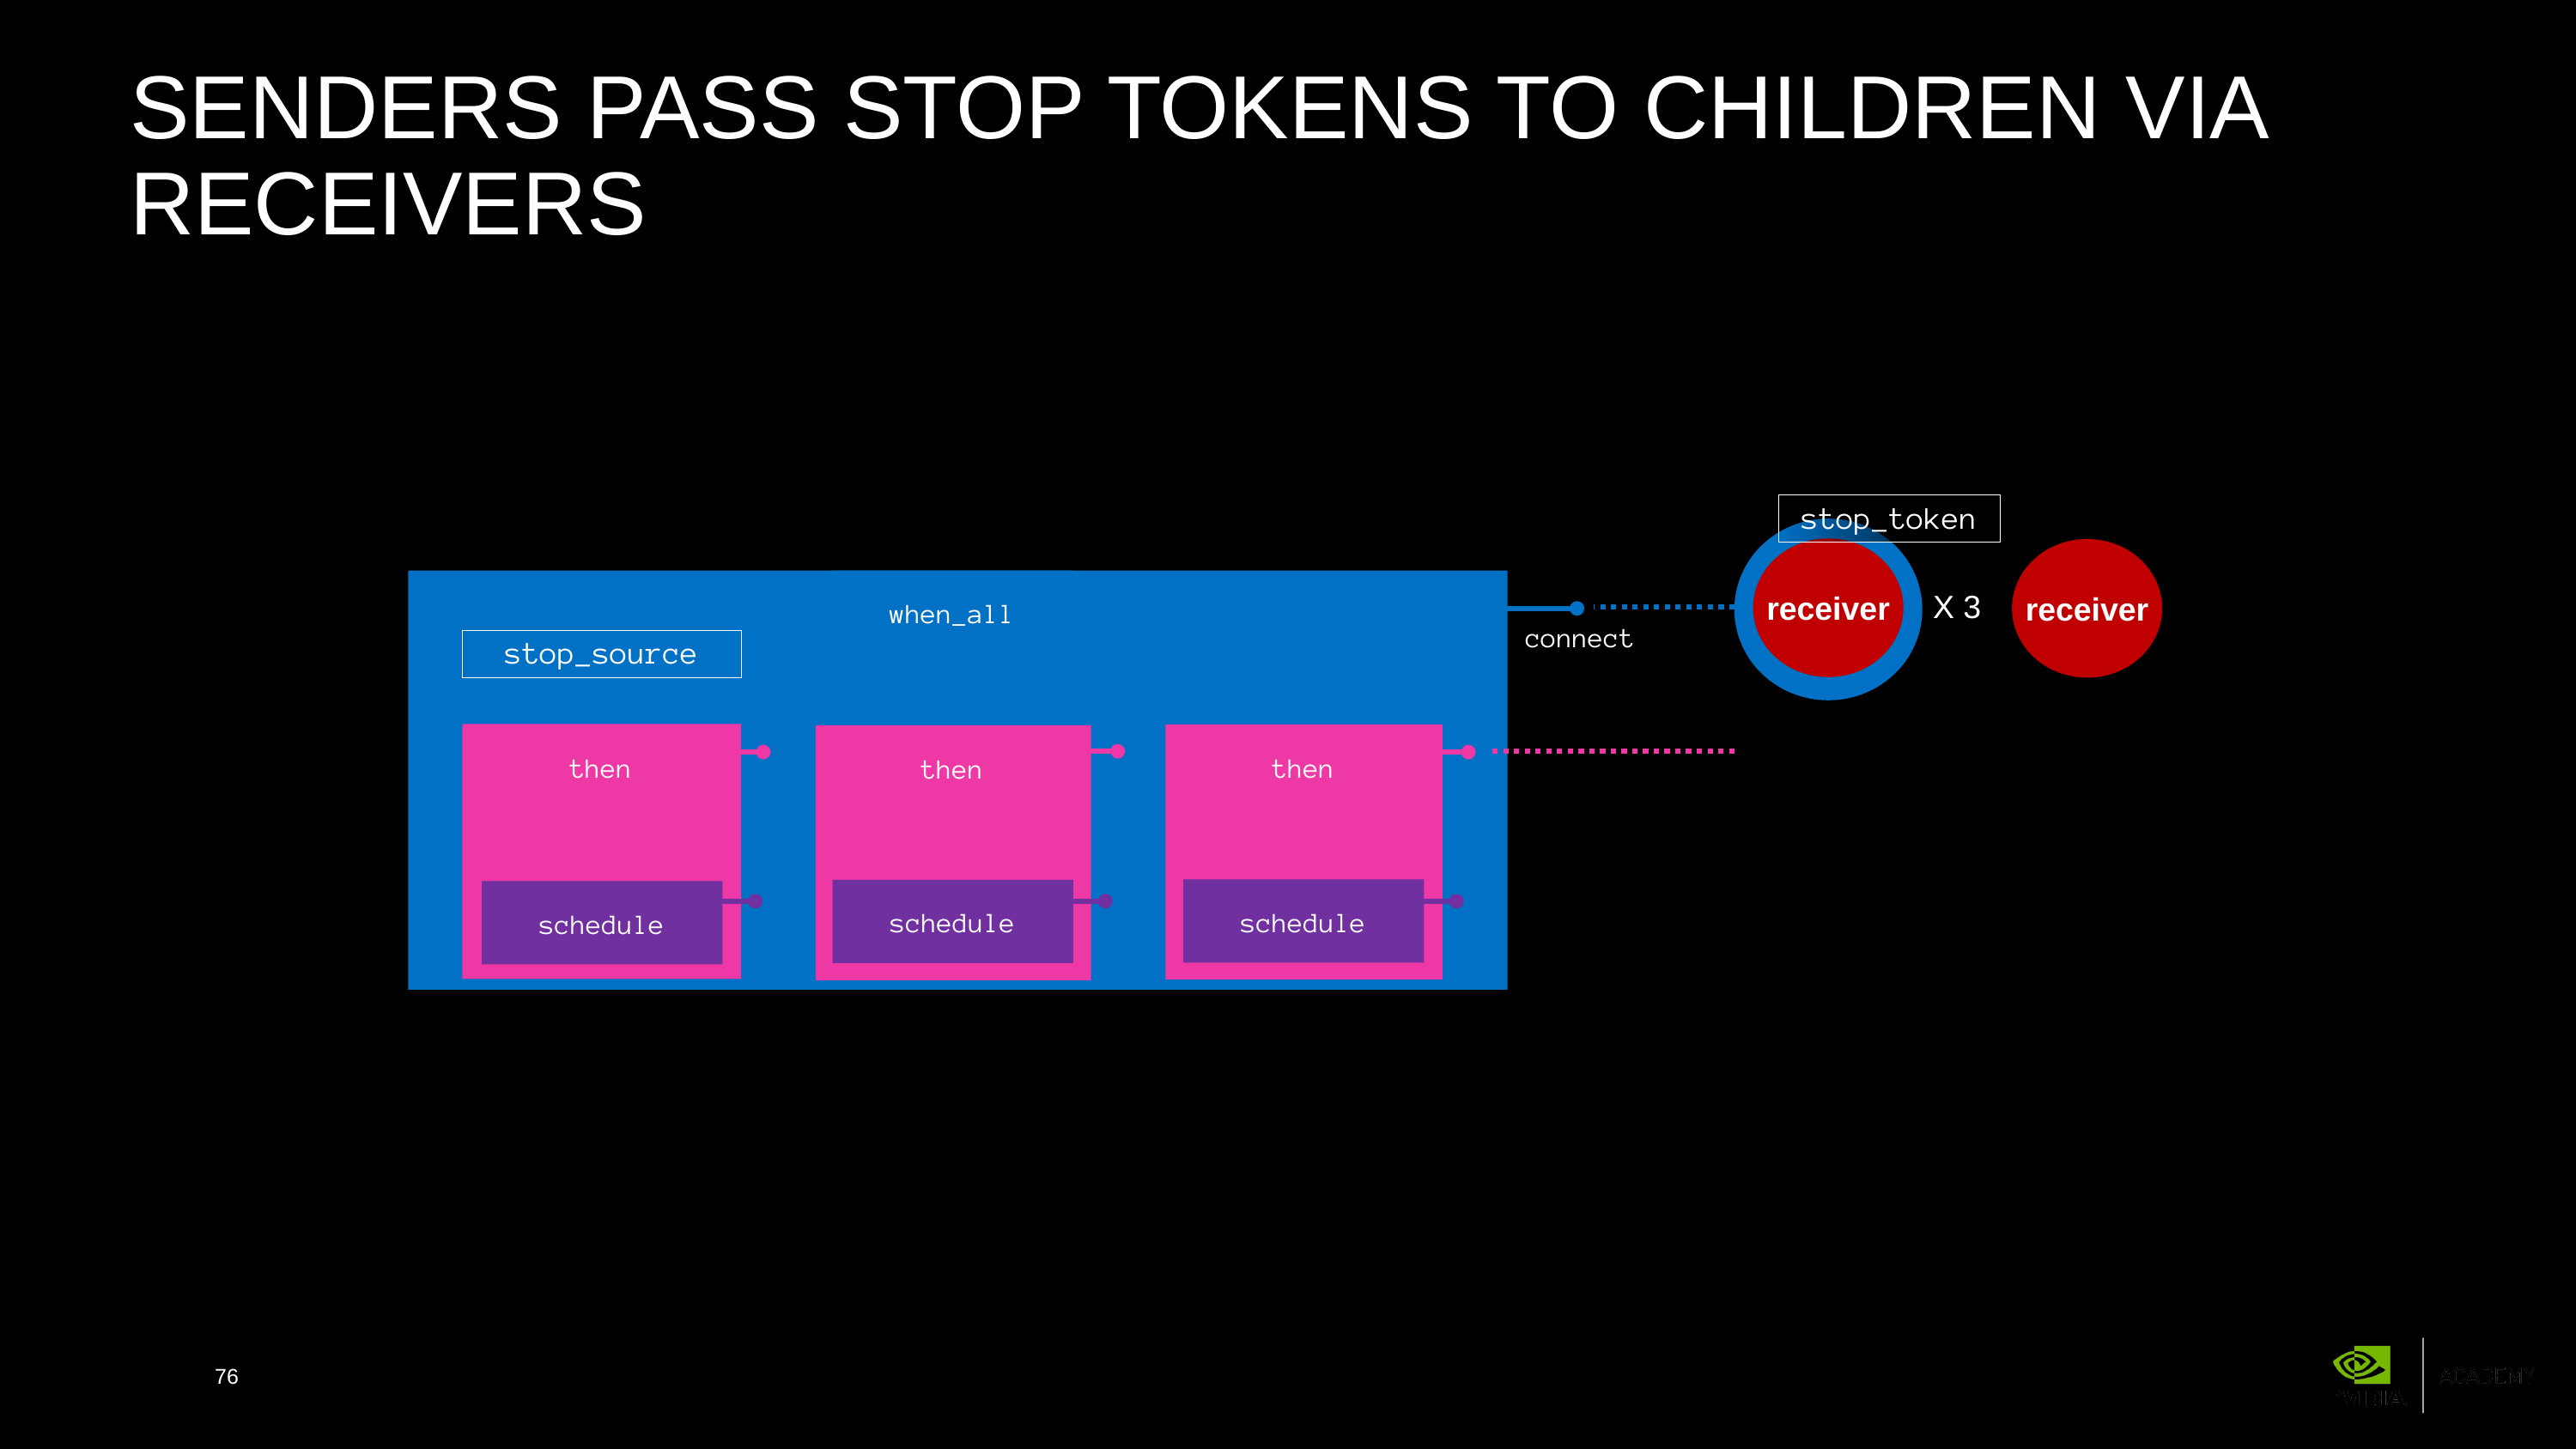

# Senders pass stop tokens to children via receivers
stop_token

receiver
receiver

when_all
connect

then

then
then
schedule
schedule
schedule
X 3
stop_source
76